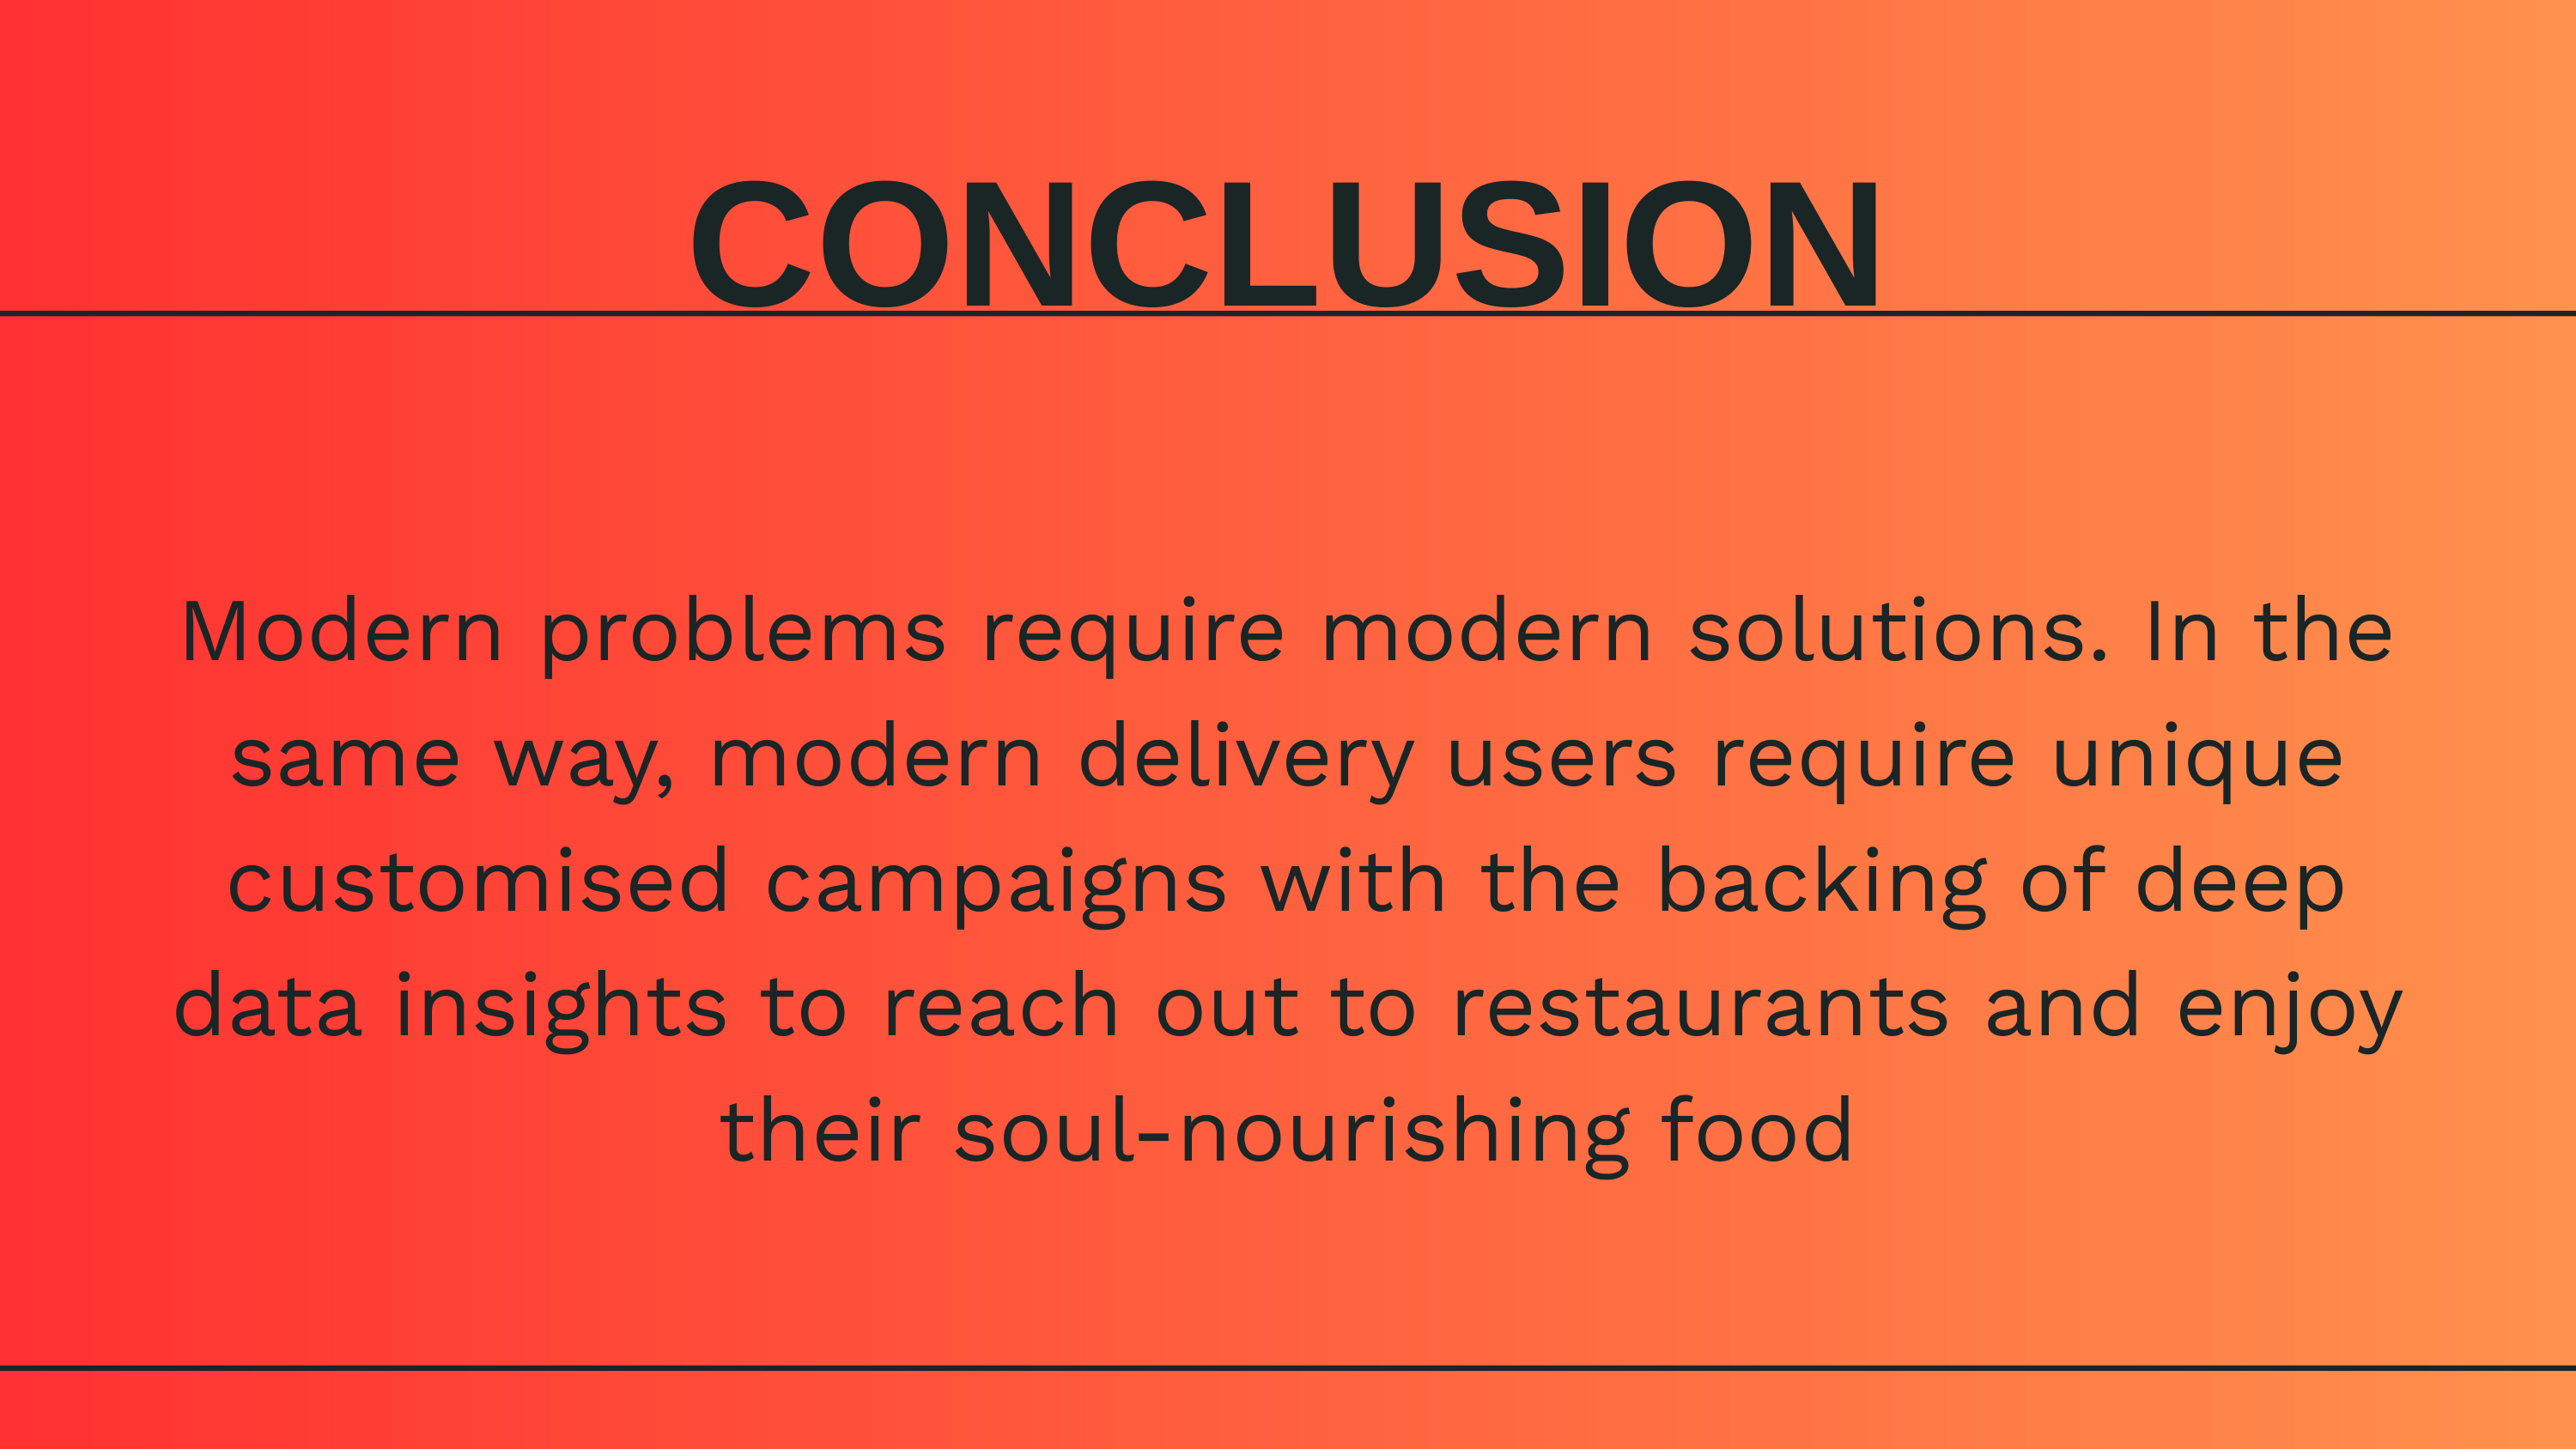

CONCLUSION

Modern problems require modern solutions. In the same way, modern delivery users require unique customised campaigns with the backing of deep data insights to reach out to restaurants and enjoy their soul-nourishing food